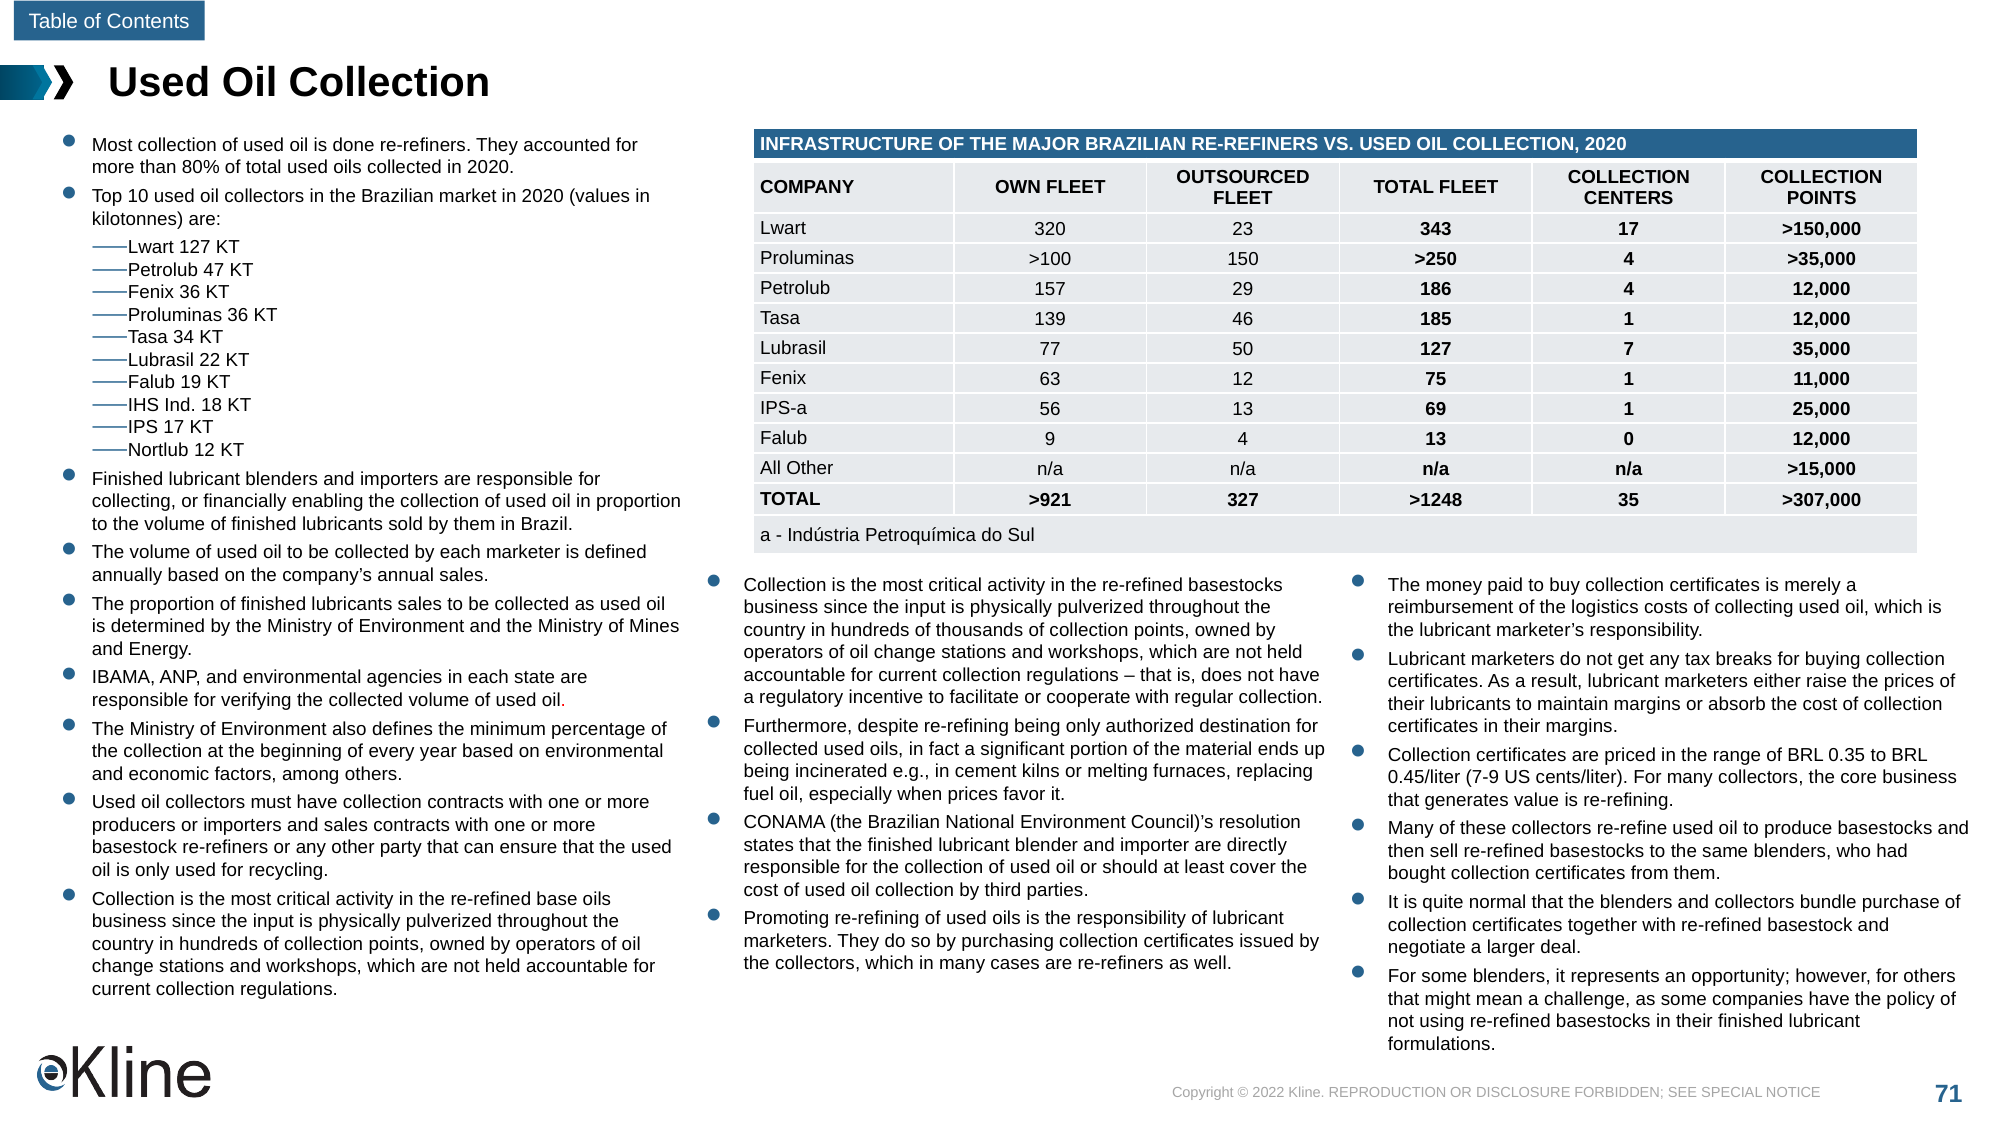

# Used Oil Collection
Most collection of used oil is done re-refiners. They accounted for more than 80% of total used oils collected in 2020.
Top 10 used oil collectors in the Brazilian market in 2020 (values in kilotonnes) are:
Lwart 127 KT
Petrolub 47 KT
Fenix 36 KT
Proluminas 36 KT
Tasa 34 KT
Lubrasil 22 KT
Falub 19 KT
IHS Ind. 18 KT
IPS 17 KT
Nortlub 12 KT
Finished lubricant blenders and importers are responsible for collecting, or financially enabling the collection of used oil in proportion to the volume of finished lubricants sold by them in Brazil.
The volume of used oil to be collected by each marketer is defined annually based on the company’s annual sales.
The proportion of finished lubricants sales to be collected as used oil is determined by the Ministry of Environment and the Ministry of Mines and Energy.
IBAMA, ANP, and environmental agencies in each state are  responsible for verifying the collected volume of used oil.
The Ministry of Environment also defines the minimum percentage of the collection at the beginning of every year based on environmental and economic factors, among others.
Used oil collectors must have collection contracts with one or more producers or importers and sales contracts with one or more basestock re-refiners or any other party that can ensure that the used oil is only used for recycling.
Collection is the most critical activity in the re-refined base oils business since the input is physically pulverized throughout the country in hundreds of collection points, owned by operators of oil change stations and workshops, which are not held accountable for current collection regulations.
| INFRASTRUCTURE OF THE MAJOR BRAZILIAN RE-REFINERS VS. USED OIL COLLECTION, 2020 |  |  |  |  |  |
| --- | --- | --- | --- | --- | --- |
| COMPANY | OWN FLEET | OUTSOURCED FLEET | TOTAL FLEET | COLLECTION CENTERS | COLLECTION POINTS |
| Lwart | 320 | 23 | 343 | 17 | >150,000 |
| Proluminas | >100 | 150 | >250 | 4 | >35,000 |
| Petrolub | 157 | 29 | 186 | 4 | 12,000 |
| Tasa | 139 | 46 | 185 | 1 | 12,000 |
| Lubrasil | 77 | 50 | 127 | 7 | 35,000 |
| Fenix | 63 | 12 | 75 | 1 | 11,000 |
| IPS-a | 56 | 13 | 69 | 1 | 25,000 |
| Falub | 9 | 4 | 13 | 0 | 12,000 |
| All Other | n/a | n/a | n/a | n/a | >15,000 |
| TOTAL | >921 | 327 | >1248 | 35 | >307,000 |
| a - Indústria Petroquímica do Sul |  |  |  |  |  |
The money paid to buy collection certificates is merely a reimbursement of the logistics costs of collecting used oil, which is the lubricant marketer’s responsibility.
Lubricant marketers do not get any tax breaks for buying collection certificates. As a result, lubricant marketers either raise the prices of their lubricants to maintain margins or absorb the cost of collection certificates in their margins.
Collection certificates are priced in the range of BRL 0.35 to BRL 0.45/liter (7-9 US cents/liter). For many collectors, the core business that generates value is re-refining.
Many of these collectors re-refine used oil to produce basestocks and then sell re-refined basestocks to the same blenders, who had bought collection certificates from them.
It is quite normal that the blenders and collectors bundle purchase of collection certificates together with re-refined basestock and negotiate a larger deal.
For some blenders, it represents an opportunity; however, for others that might mean a challenge, as some companies have the policy of not using re-refined basestocks in their finished lubricant formulations.
Collection is the most critical activity in the re-refined basestocks business since the input is physically pulverized throughout the country in hundreds of thousands of collection points, owned by operators of oil change stations and workshops, which are not held accountable for current collection regulations – that is, does not have a regulatory incentive to facilitate or cooperate with regular collection.
Furthermore, despite re-refining being only authorized destination for collected used oils, in fact a significant portion of the material ends up being incinerated e.g., in cement kilns or melting furnaces, replacing fuel oil, especially when prices favor it.
CONAMA (the Brazilian National Environment Council)’s resolution states that the finished lubricant blender and importer are directly responsible for the collection of used oil or should at least cover the cost of used oil collection by third parties.
Promoting re-refining of used oils is the responsibility of lubricant marketers. They do so by purchasing collection certificates issued by the collectors, which in many cases are re-refiners as well.